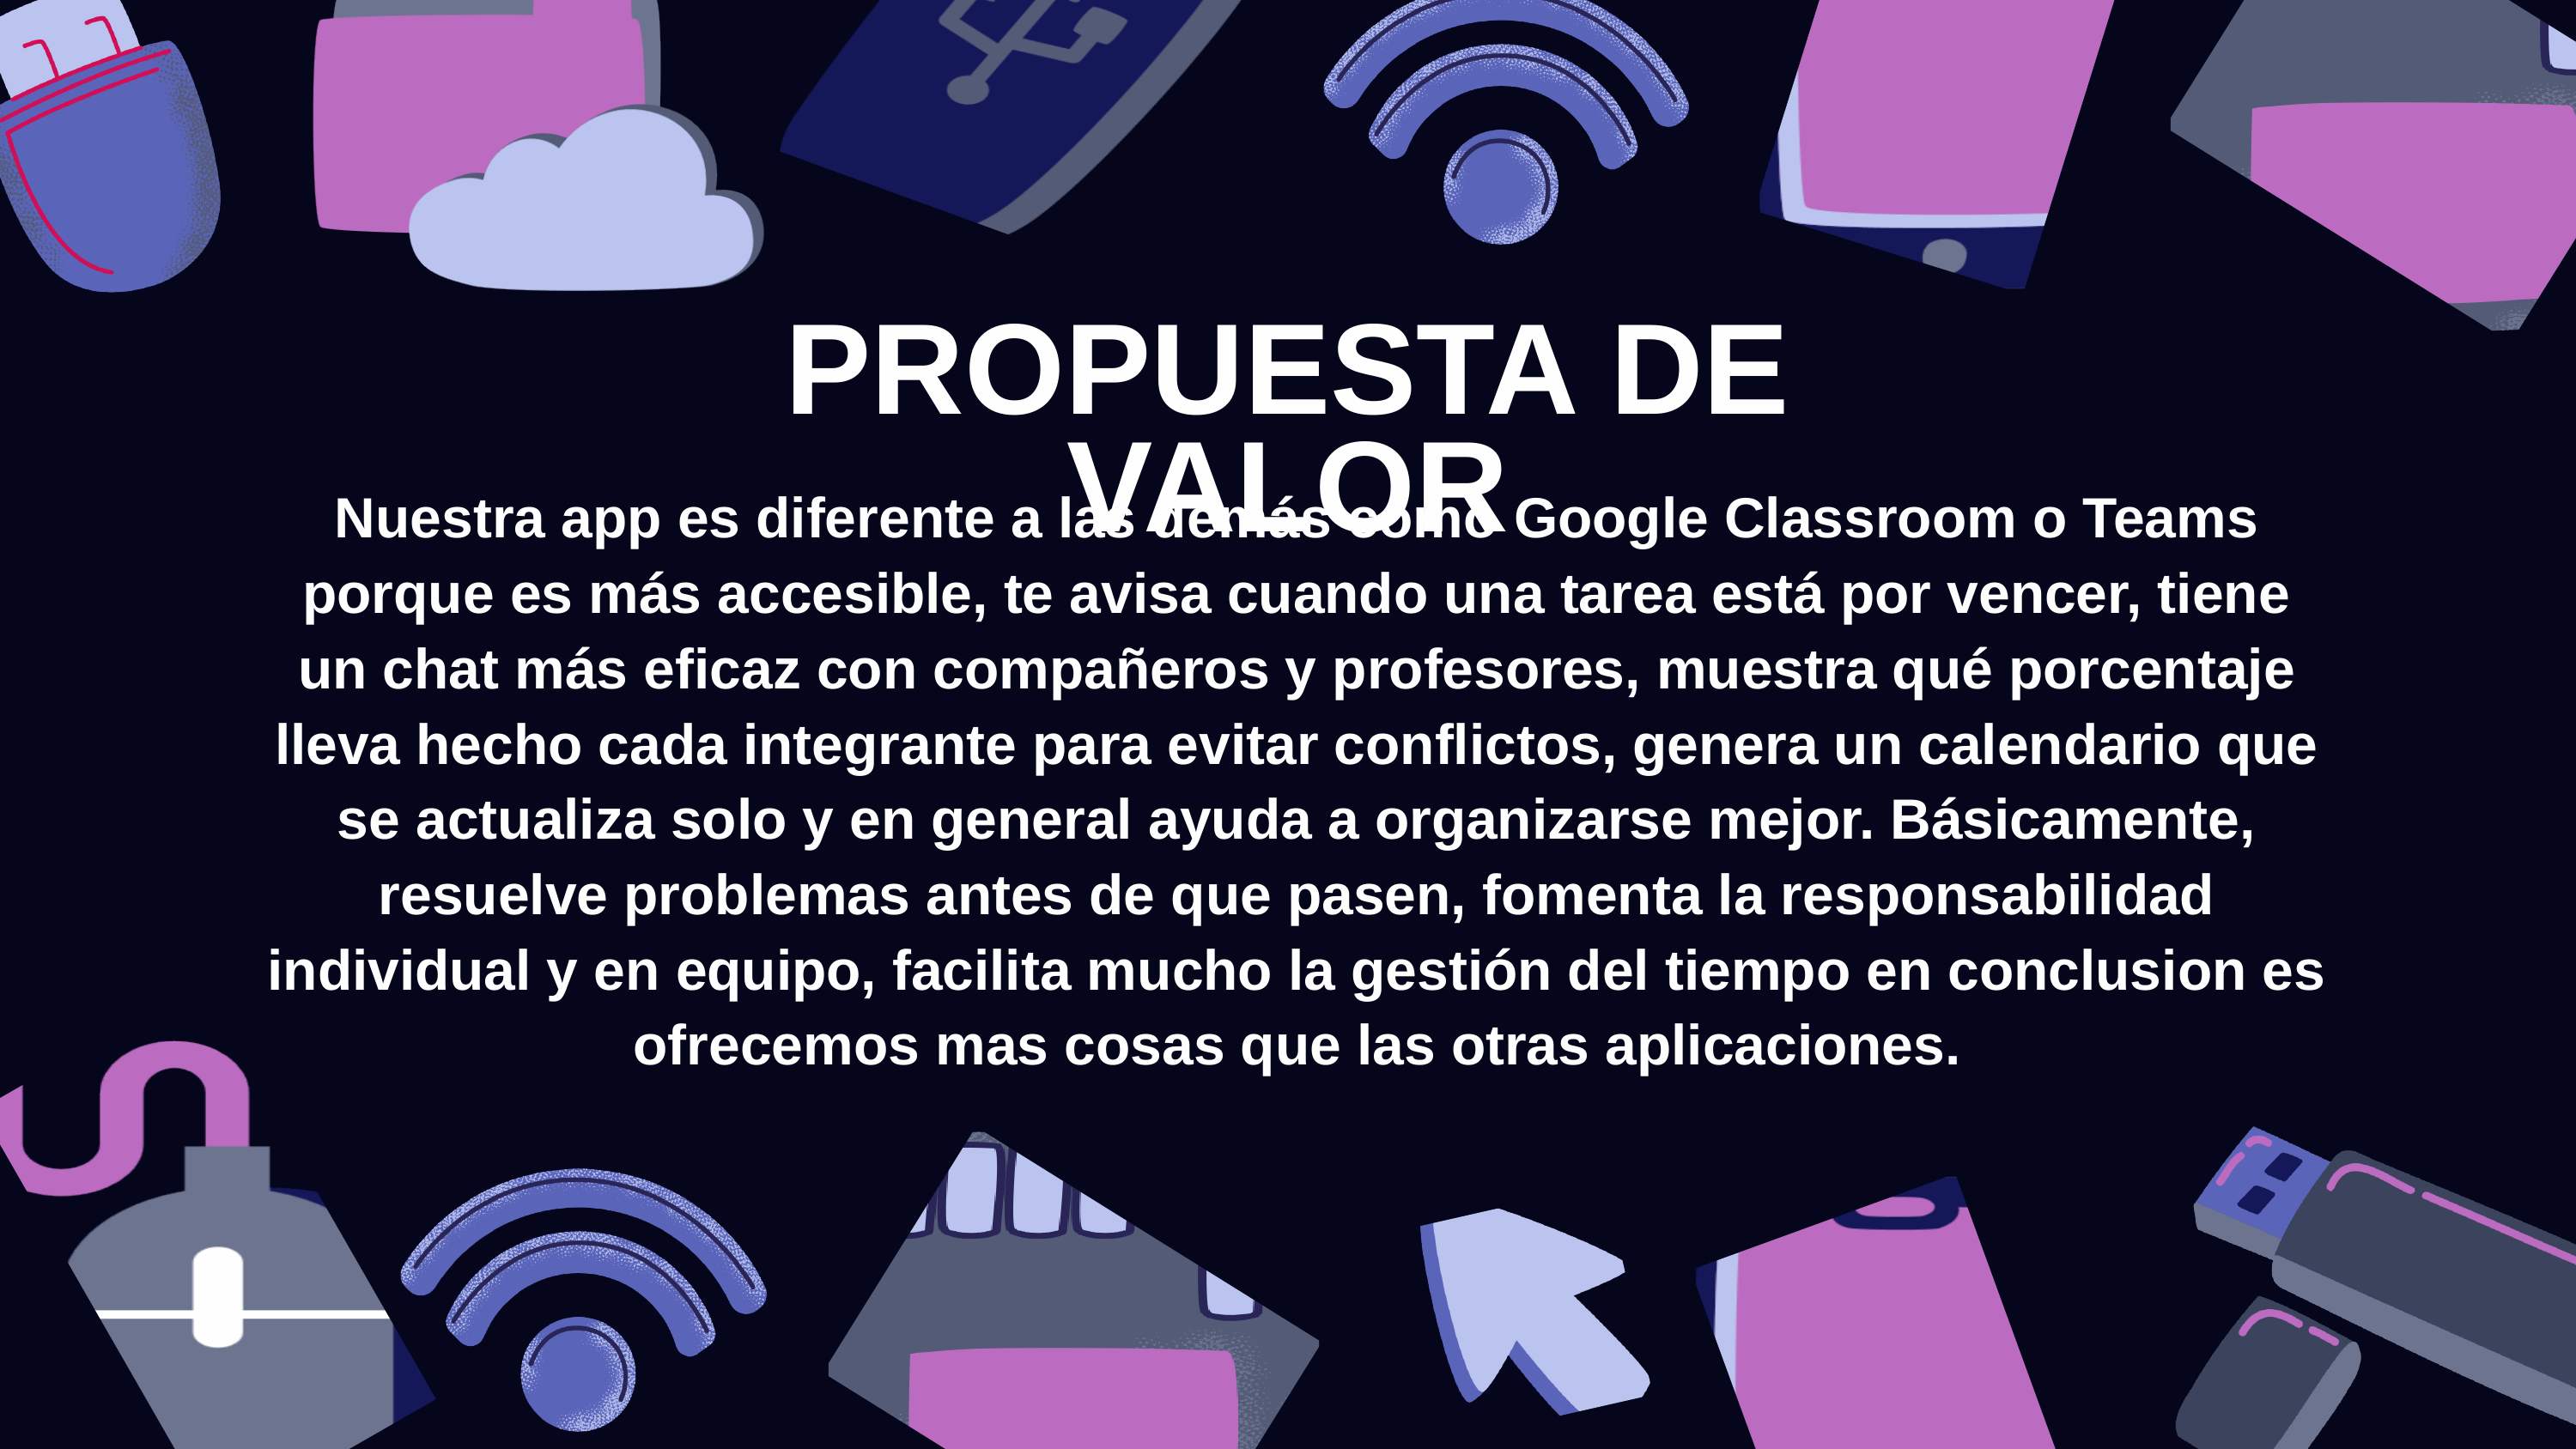

PROPUESTA DE VALOR
Nuestra app es diferente a las demás como Google Classroom o Teams porque es más accesible, te avisa cuando una tarea está por vencer, tiene un chat más eficaz con compañeros y profesores, muestra qué porcentaje lleva hecho cada integrante para evitar conflictos, genera un calendario que se actualiza solo y en general ayuda a organizarse mejor. Básicamente, resuelve problemas antes de que pasen, fomenta la responsabilidad individual y en equipo, facilita mucho la gestión del tiempo en conclusion es ofrecemos mas cosas que las otras aplicaciones.